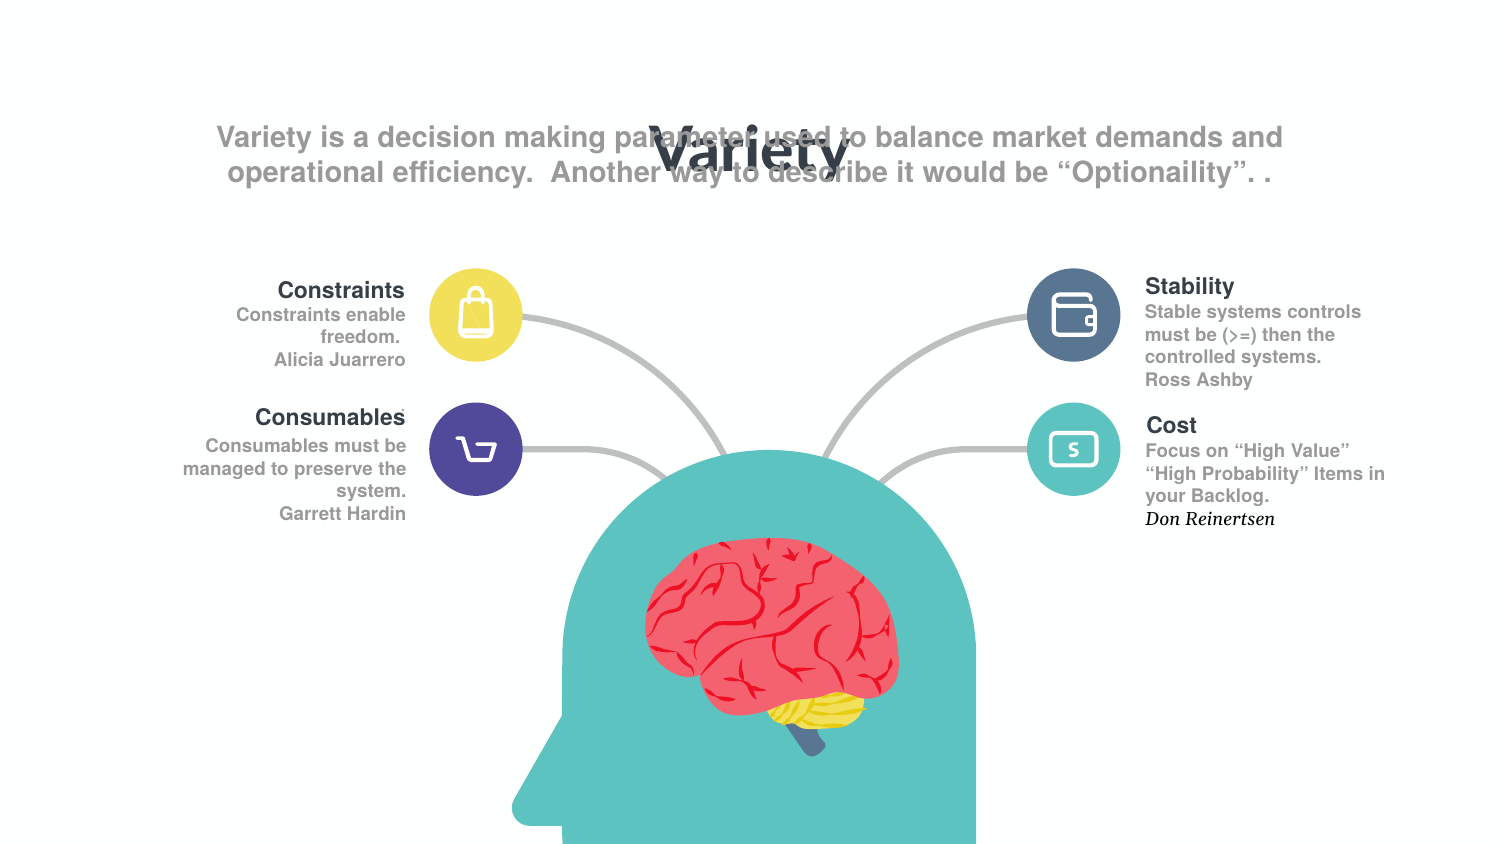

Variety
Variety is a decision making parameter used to balance market demands and operational efficiency.  Another way to describe it would be “Optionaility”. .

Stability
Stable systems controls must be (>=) then the controlled systems.
Ross Ashby
Constraints
Constraints enable freedom.
Alicia Juarrero

.

Consumables
Consumables must be managed to preserve the system.
Garrett Hardin

Cost
Focus on “High Value” “High Probability” Items in your Backlog.
Don Reinertsen